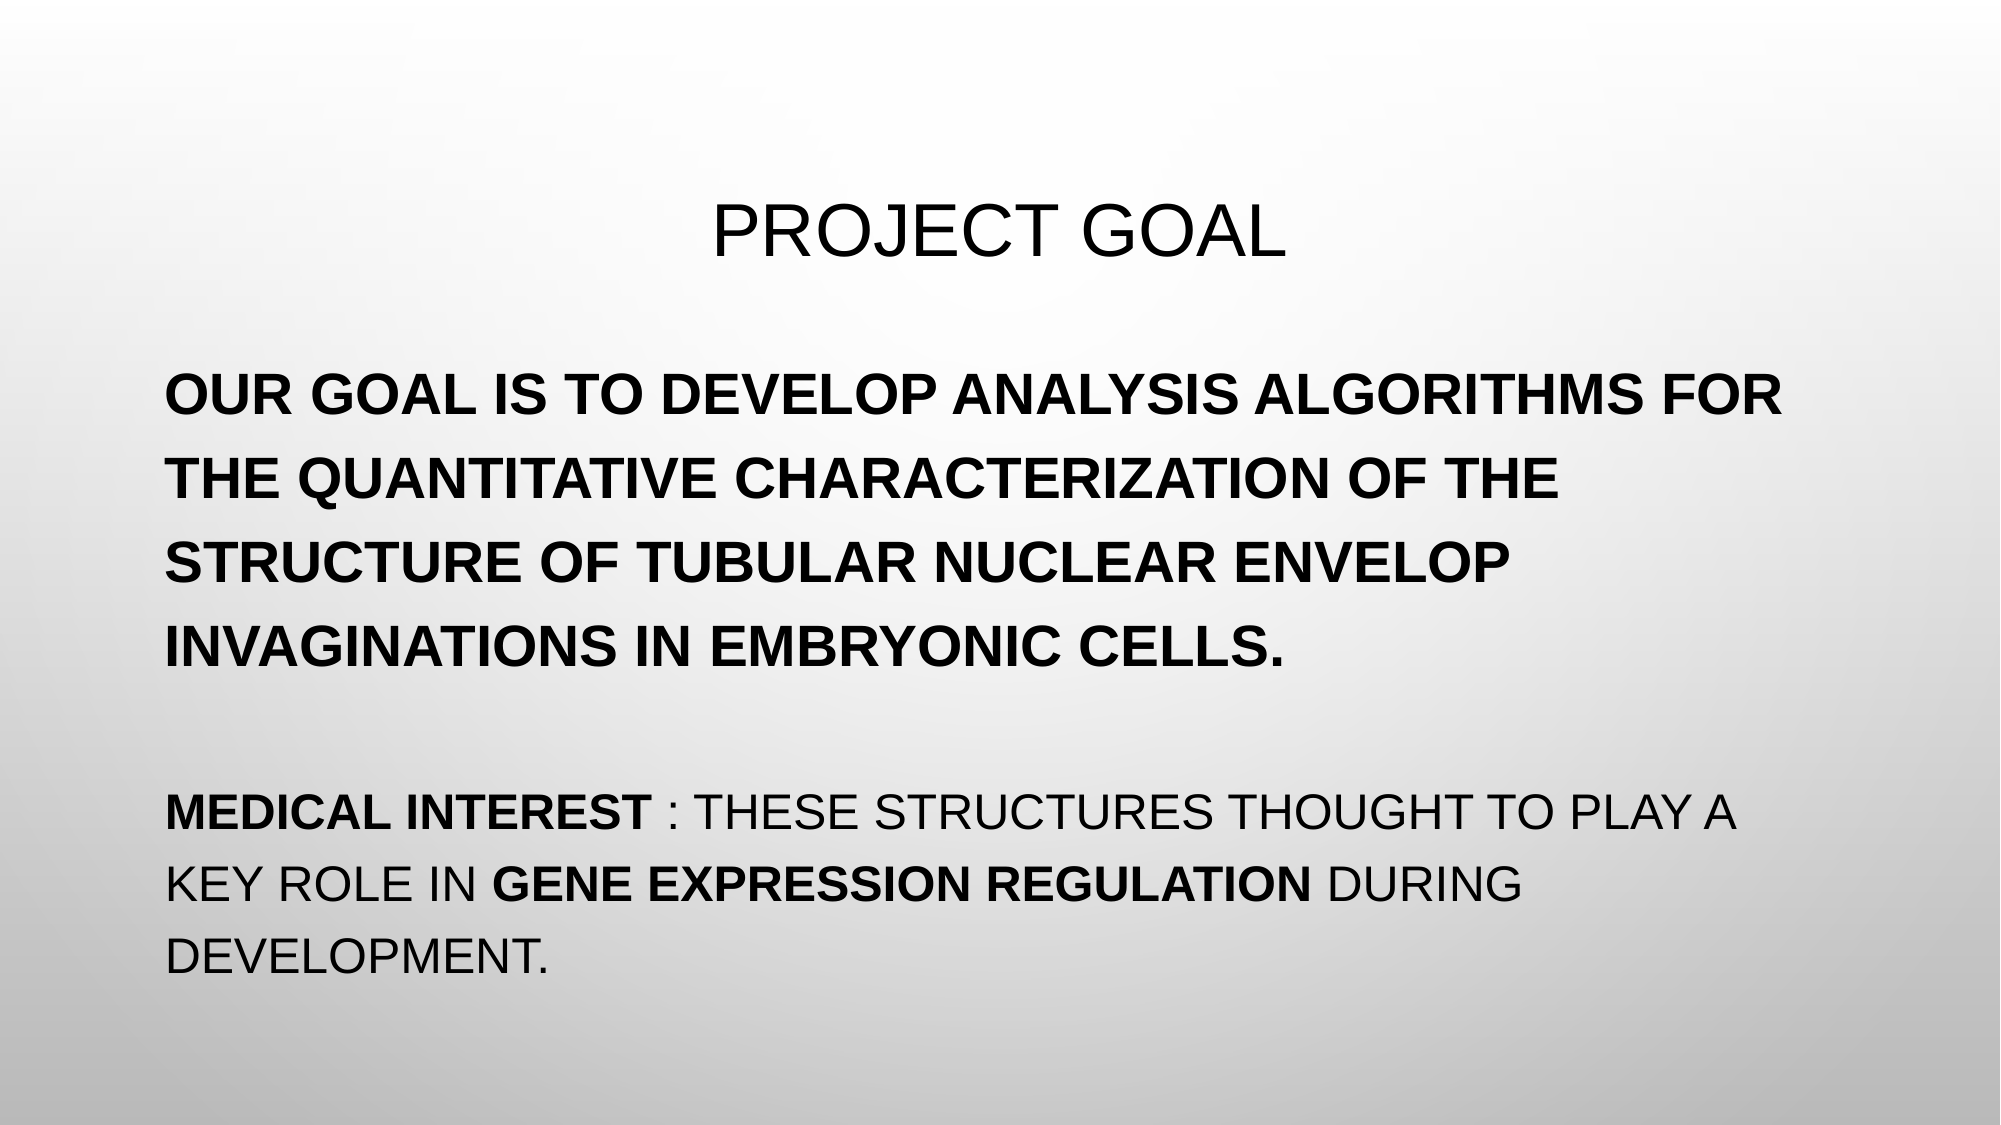

# Project goal
OUR GOAL IS TO develop analysis algorithms for the quantitative characterization of the structure of tubular nuclear envelop invaginations in embryonic cells.

Medical interest : these structures thought to play a key role in gene expression regulation during development.